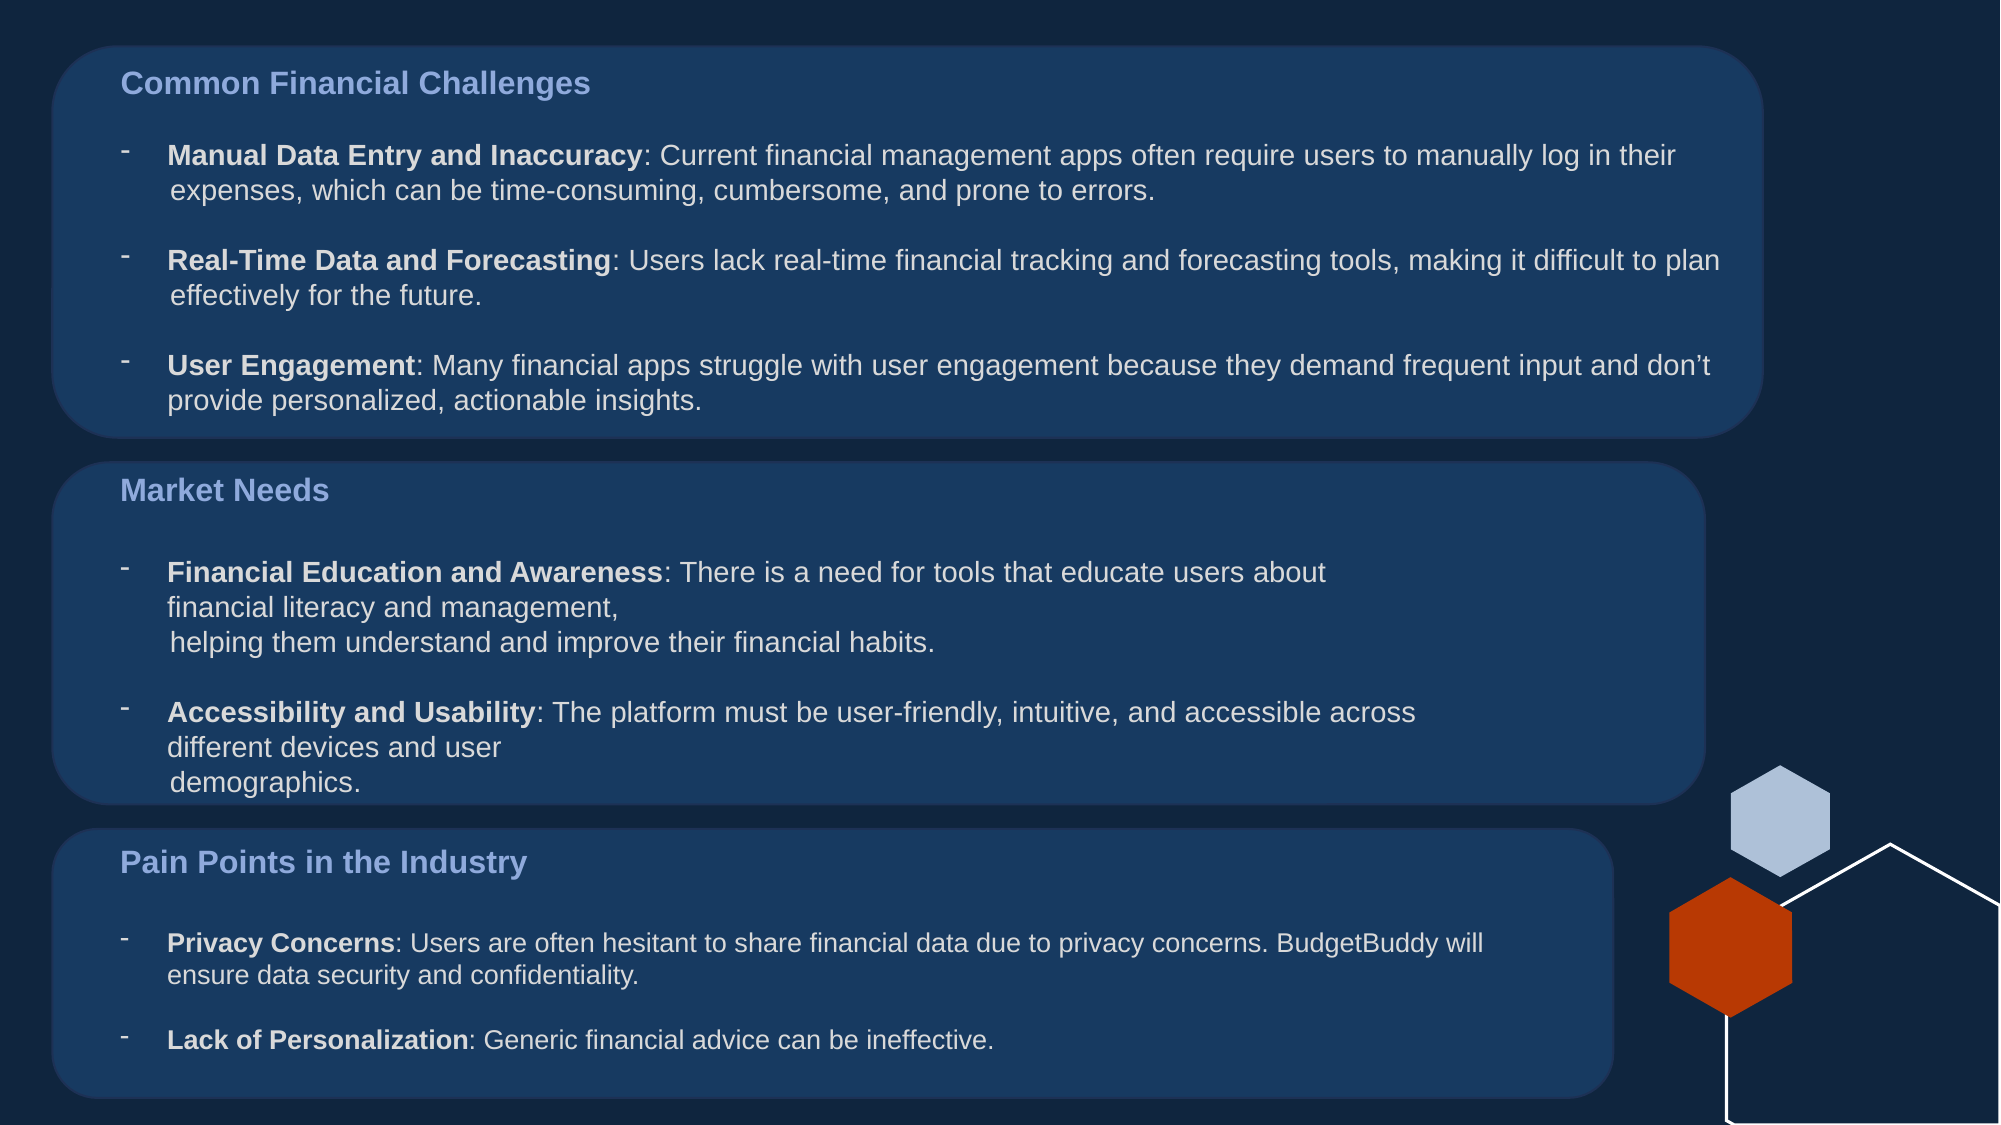

Common Financial Challenges

Manual Data Entry and Inaccuracy: Current financial management apps often require users to manually log in their
      expenses, which can be time-consuming, cumbersome, and prone to errors.

Real-Time Data and Forecasting: Users lack real-time financial tracking and forecasting tools, making it difficult to plan
      effectively for the future.

User Engagement: Many financial apps struggle with user engagement because they demand frequent input and don’t provide personalized, actionable insights.

Market Needs

Financial Education and Awareness: There is a need for tools that educate users about financial literacy and management,
      helping them understand and improve their financial habits.

Accessibility and Usability: The platform must be user-friendly, intuitive, and accessible across different devices and user
      demographics.

Pain Points in the Industry

Privacy Concerns: Users are often hesitant to share financial data due to privacy concerns. BudgetBuddy will ensure data security and confidentiality.

Lack of Personalization: Generic financial advice can be ineffective.